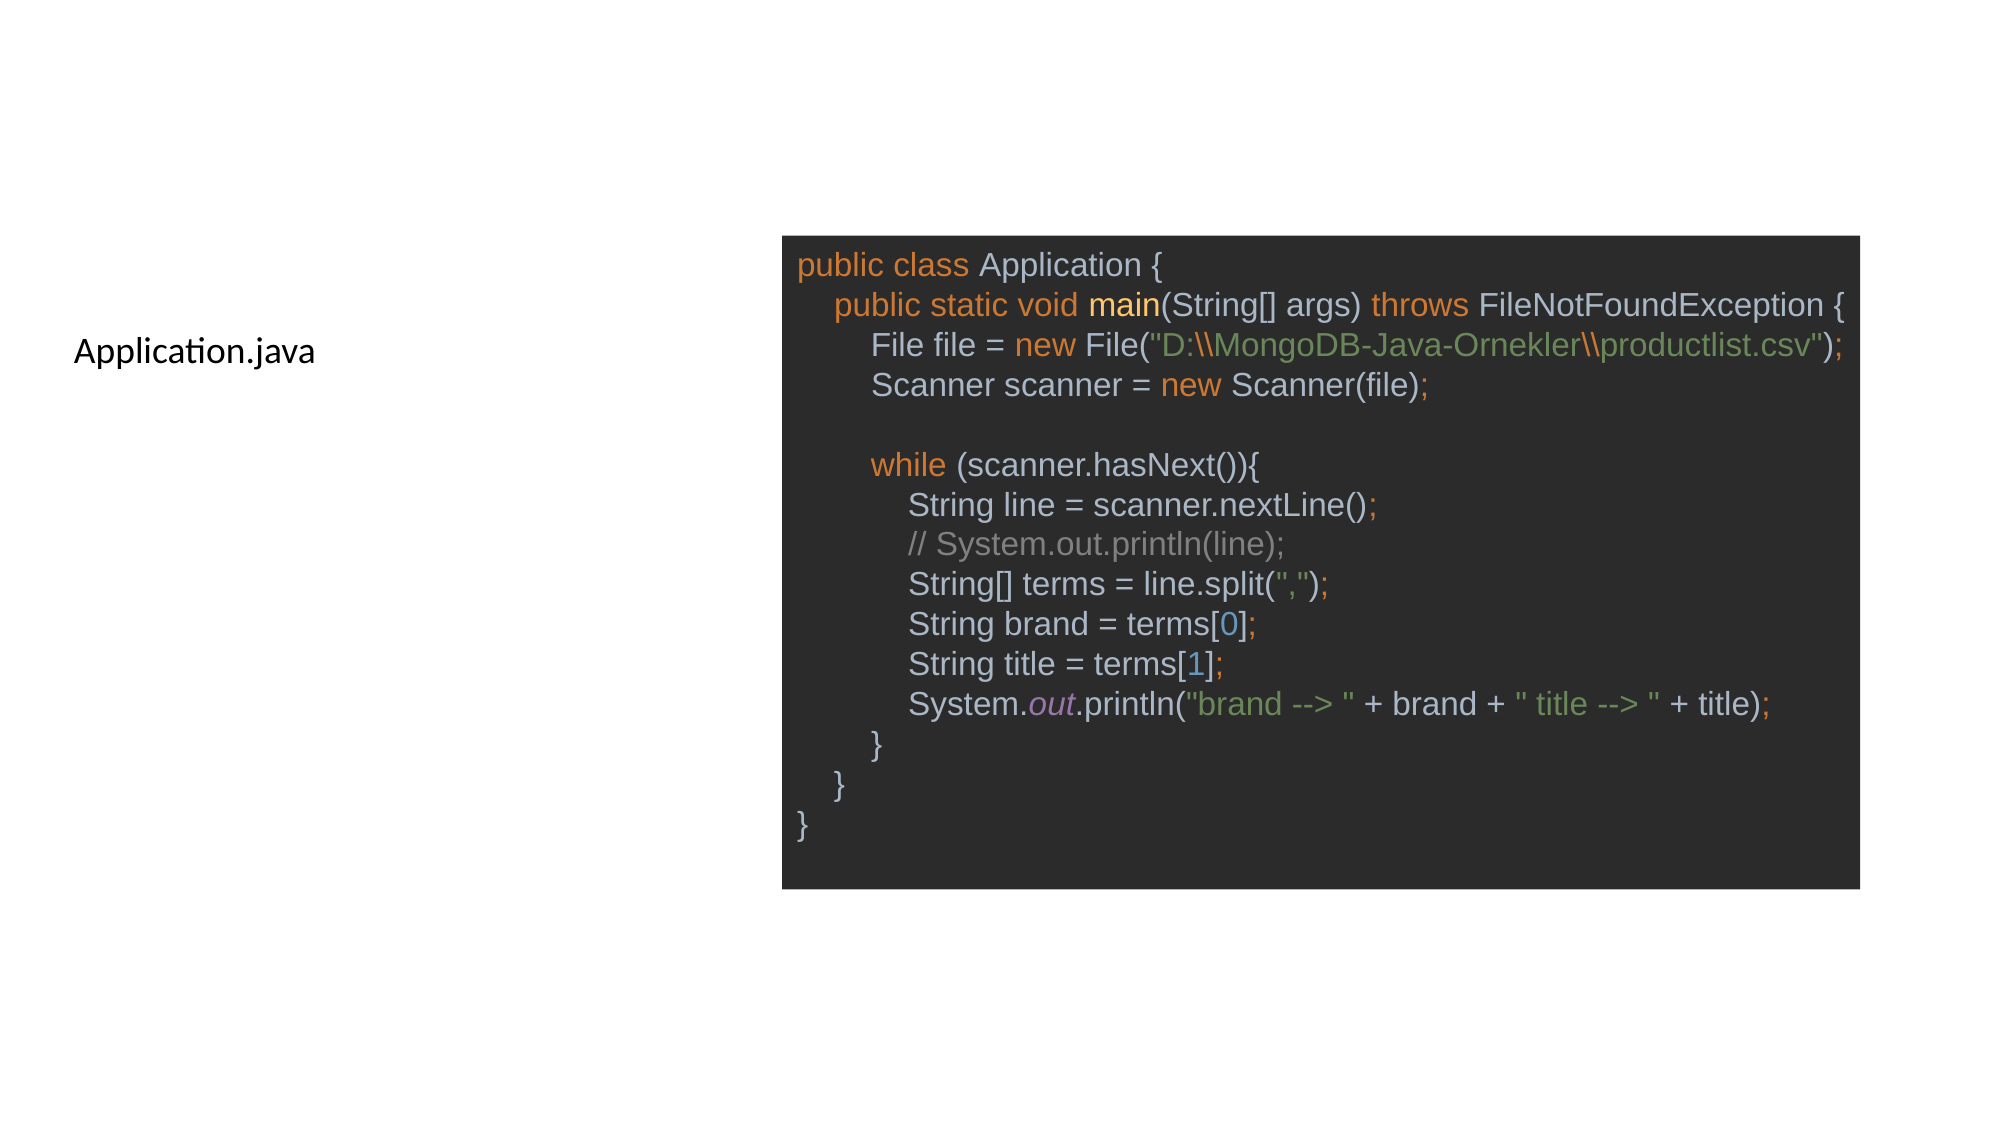

public class Application {
    public static void main(String[] args) throws FileNotFoundException {
        File file = new File("D:\\MongoDB-Java-Ornekler\\productlist.csv");
        Scanner scanner = new Scanner(file);
        while (scanner.hasNext()){
            String line = scanner.nextLine();
            // System.out.println(line);
            String[] terms = line.split(",");
            String brand = terms[0];
            String title = terms[1];
            System.out.println("brand --> " + brand + " title --> " + title);
        }
    }
}
Application.java